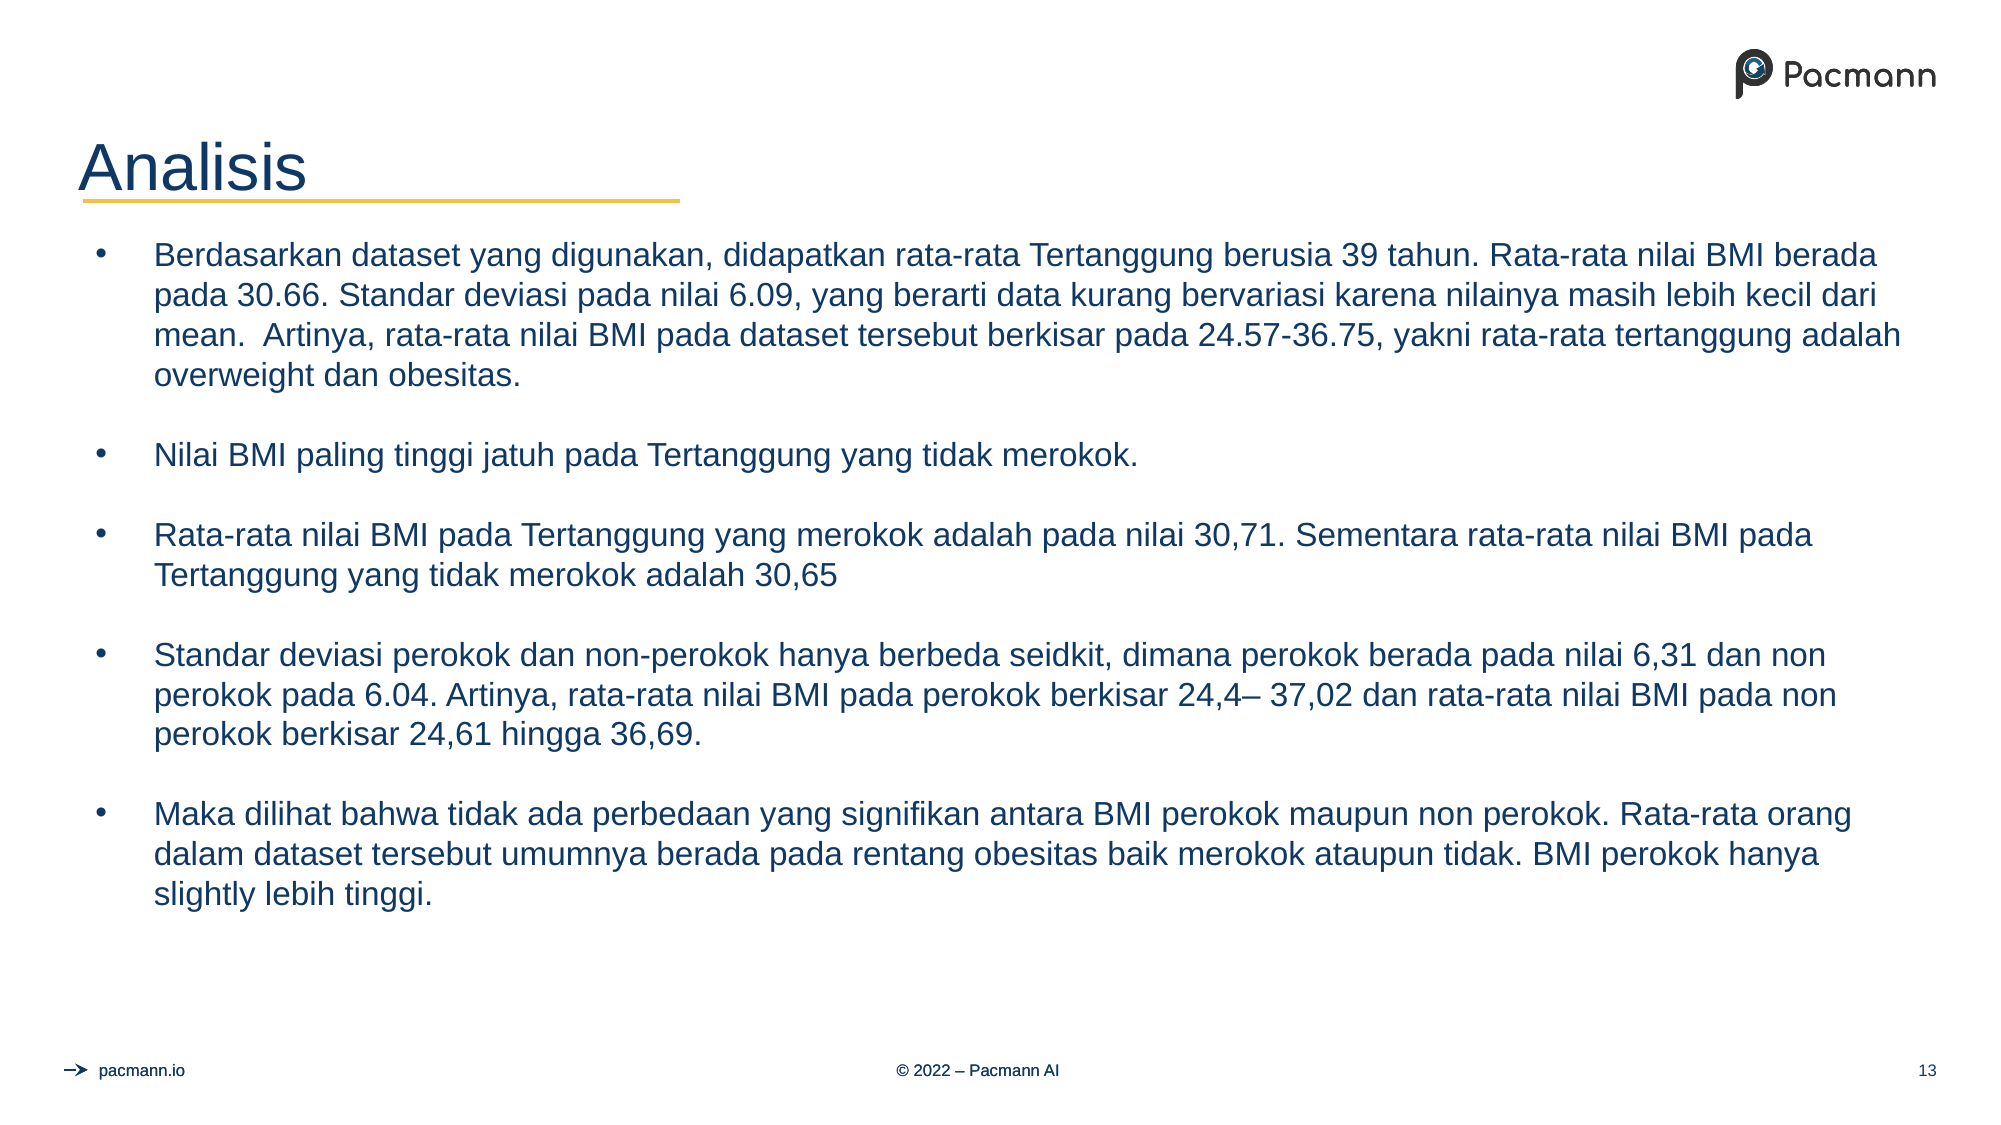

# Analisis
Berdasarkan dataset yang digunakan, didapatkan rata-rata Tertanggung berusia 39 tahun. Rata-rata nilai BMI berada pada 30.66. Standar deviasi pada nilai 6.09, yang berarti data kurang bervariasi karena nilainya masih lebih kecil dari mean.  Artinya, rata-rata nilai BMI pada dataset tersebut berkisar pada 24.57-36.75, yakni rata-rata tertanggung adalah overweight dan obesitas.

Nilai BMI paling tinggi jatuh pada Tertanggung yang tidak merokok.

Rata-rata nilai BMI pada Tertanggung yang merokok adalah pada nilai 30,71. Sementara rata-rata nilai BMI pada Tertanggung yang tidak merokok adalah 30,65

Standar deviasi perokok dan non-perokok hanya berbeda seidkit, dimana perokok berada pada nilai 6,31 dan non perokok pada 6.04. Artinya, rata-rata nilai BMI pada perokok berkisar 24,4– 37,02 dan rata-rata nilai BMI pada non perokok berkisar 24,61 hingga 36,69.

Maka dilihat bahwa tidak ada perbedaan yang signifikan antara BMI perokok maupun non perokok. Rata-rata orang dalam dataset tersebut umumnya berada pada rentang obesitas baik merokok ataupun tidak. BMI perokok hanya slightly lebih tinggi.